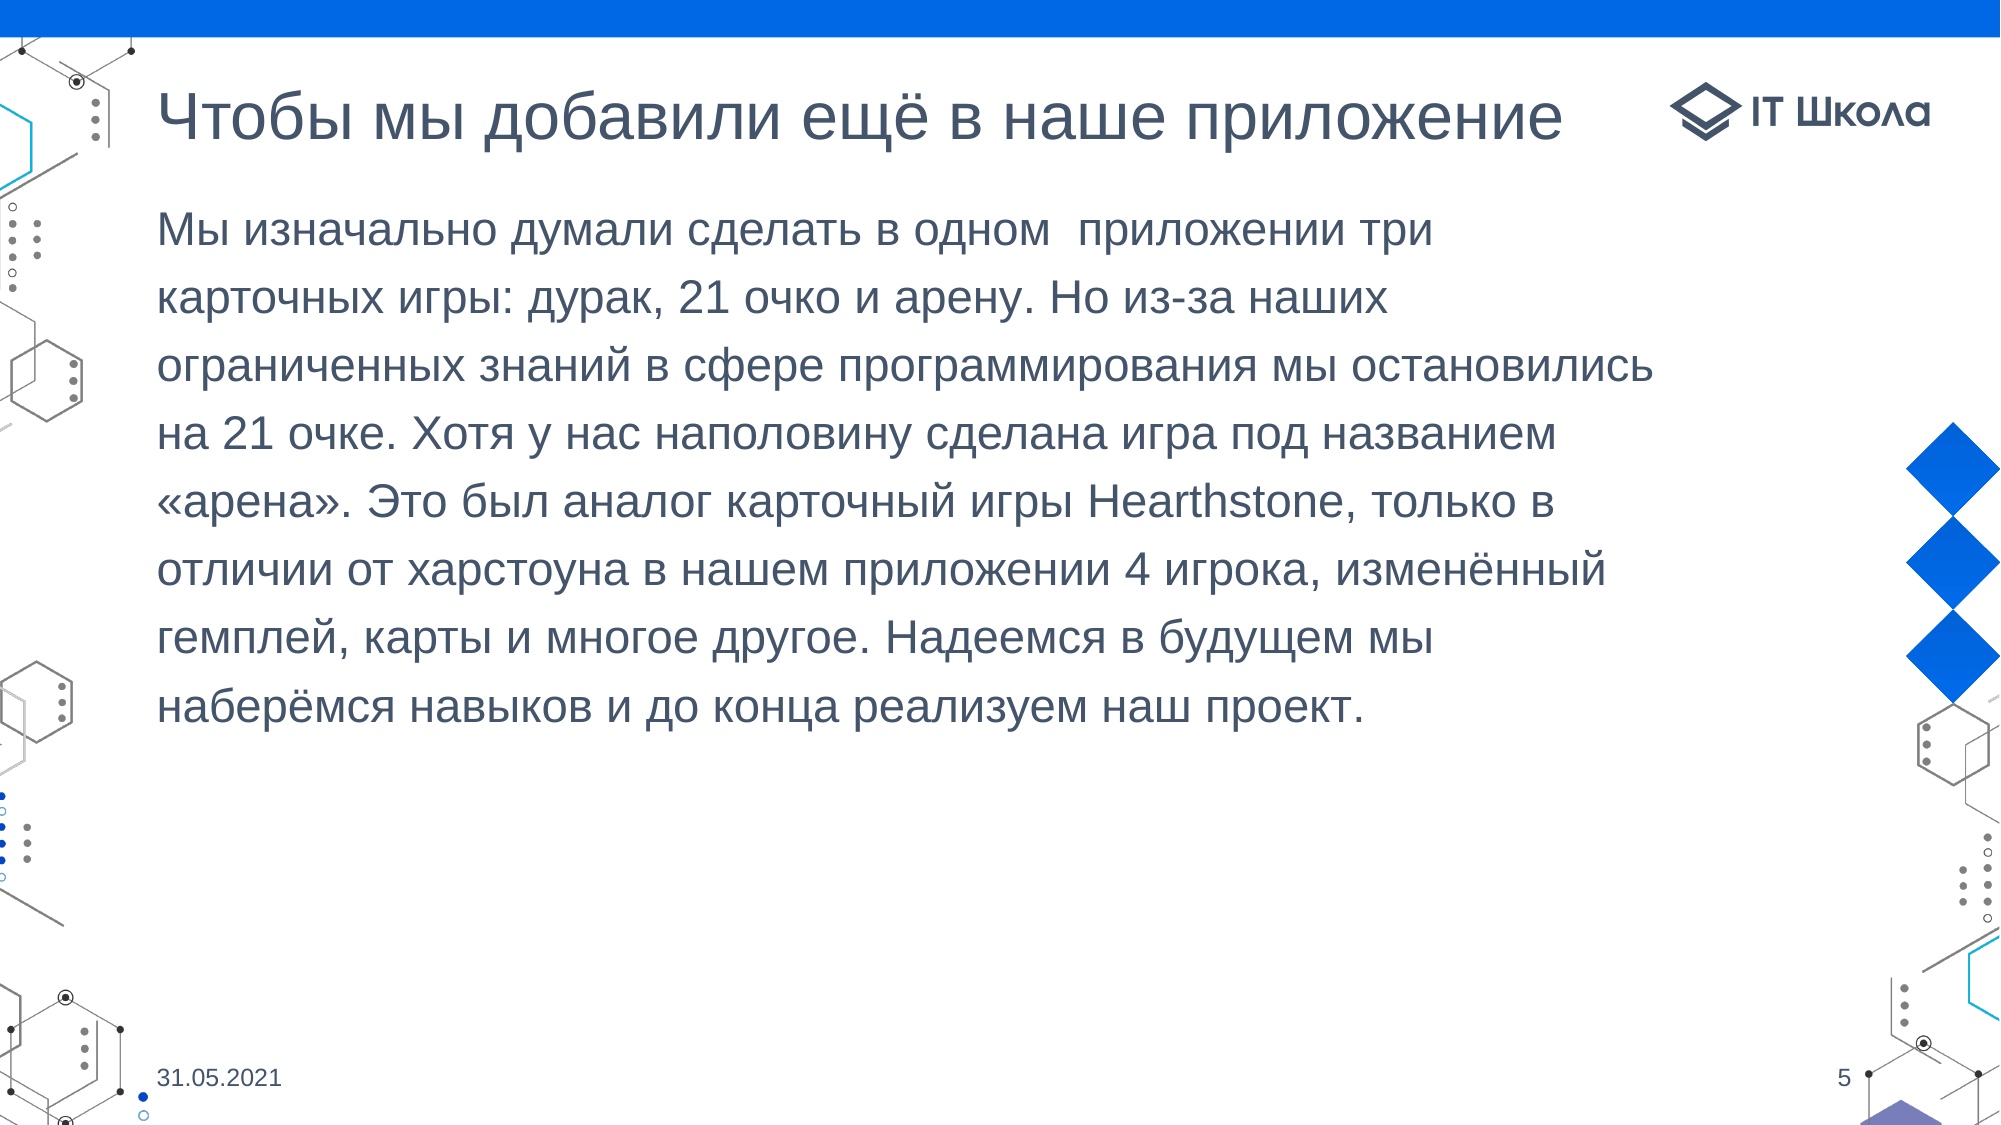

# Чтобы мы добавили ещё в наше приложение
Мы изначально думали сделать в одном  приложении три карточных игры: дурак, 21 очко и арену. Но из-за наших ограниченных знаний в сфере программирования мы остановились на 21 очке. Хотя у нас наполовину сделана игра под названием «арена». Это был аналог карточный игры Hearthstone, только в отличии от харстоуна в нашем приложении 4 игрока, изменённый гемплей, карты и многое другое. Надеемся в будущем мы наберёмся навыков и до конца реализуем наш проект.

31.05.2021
5